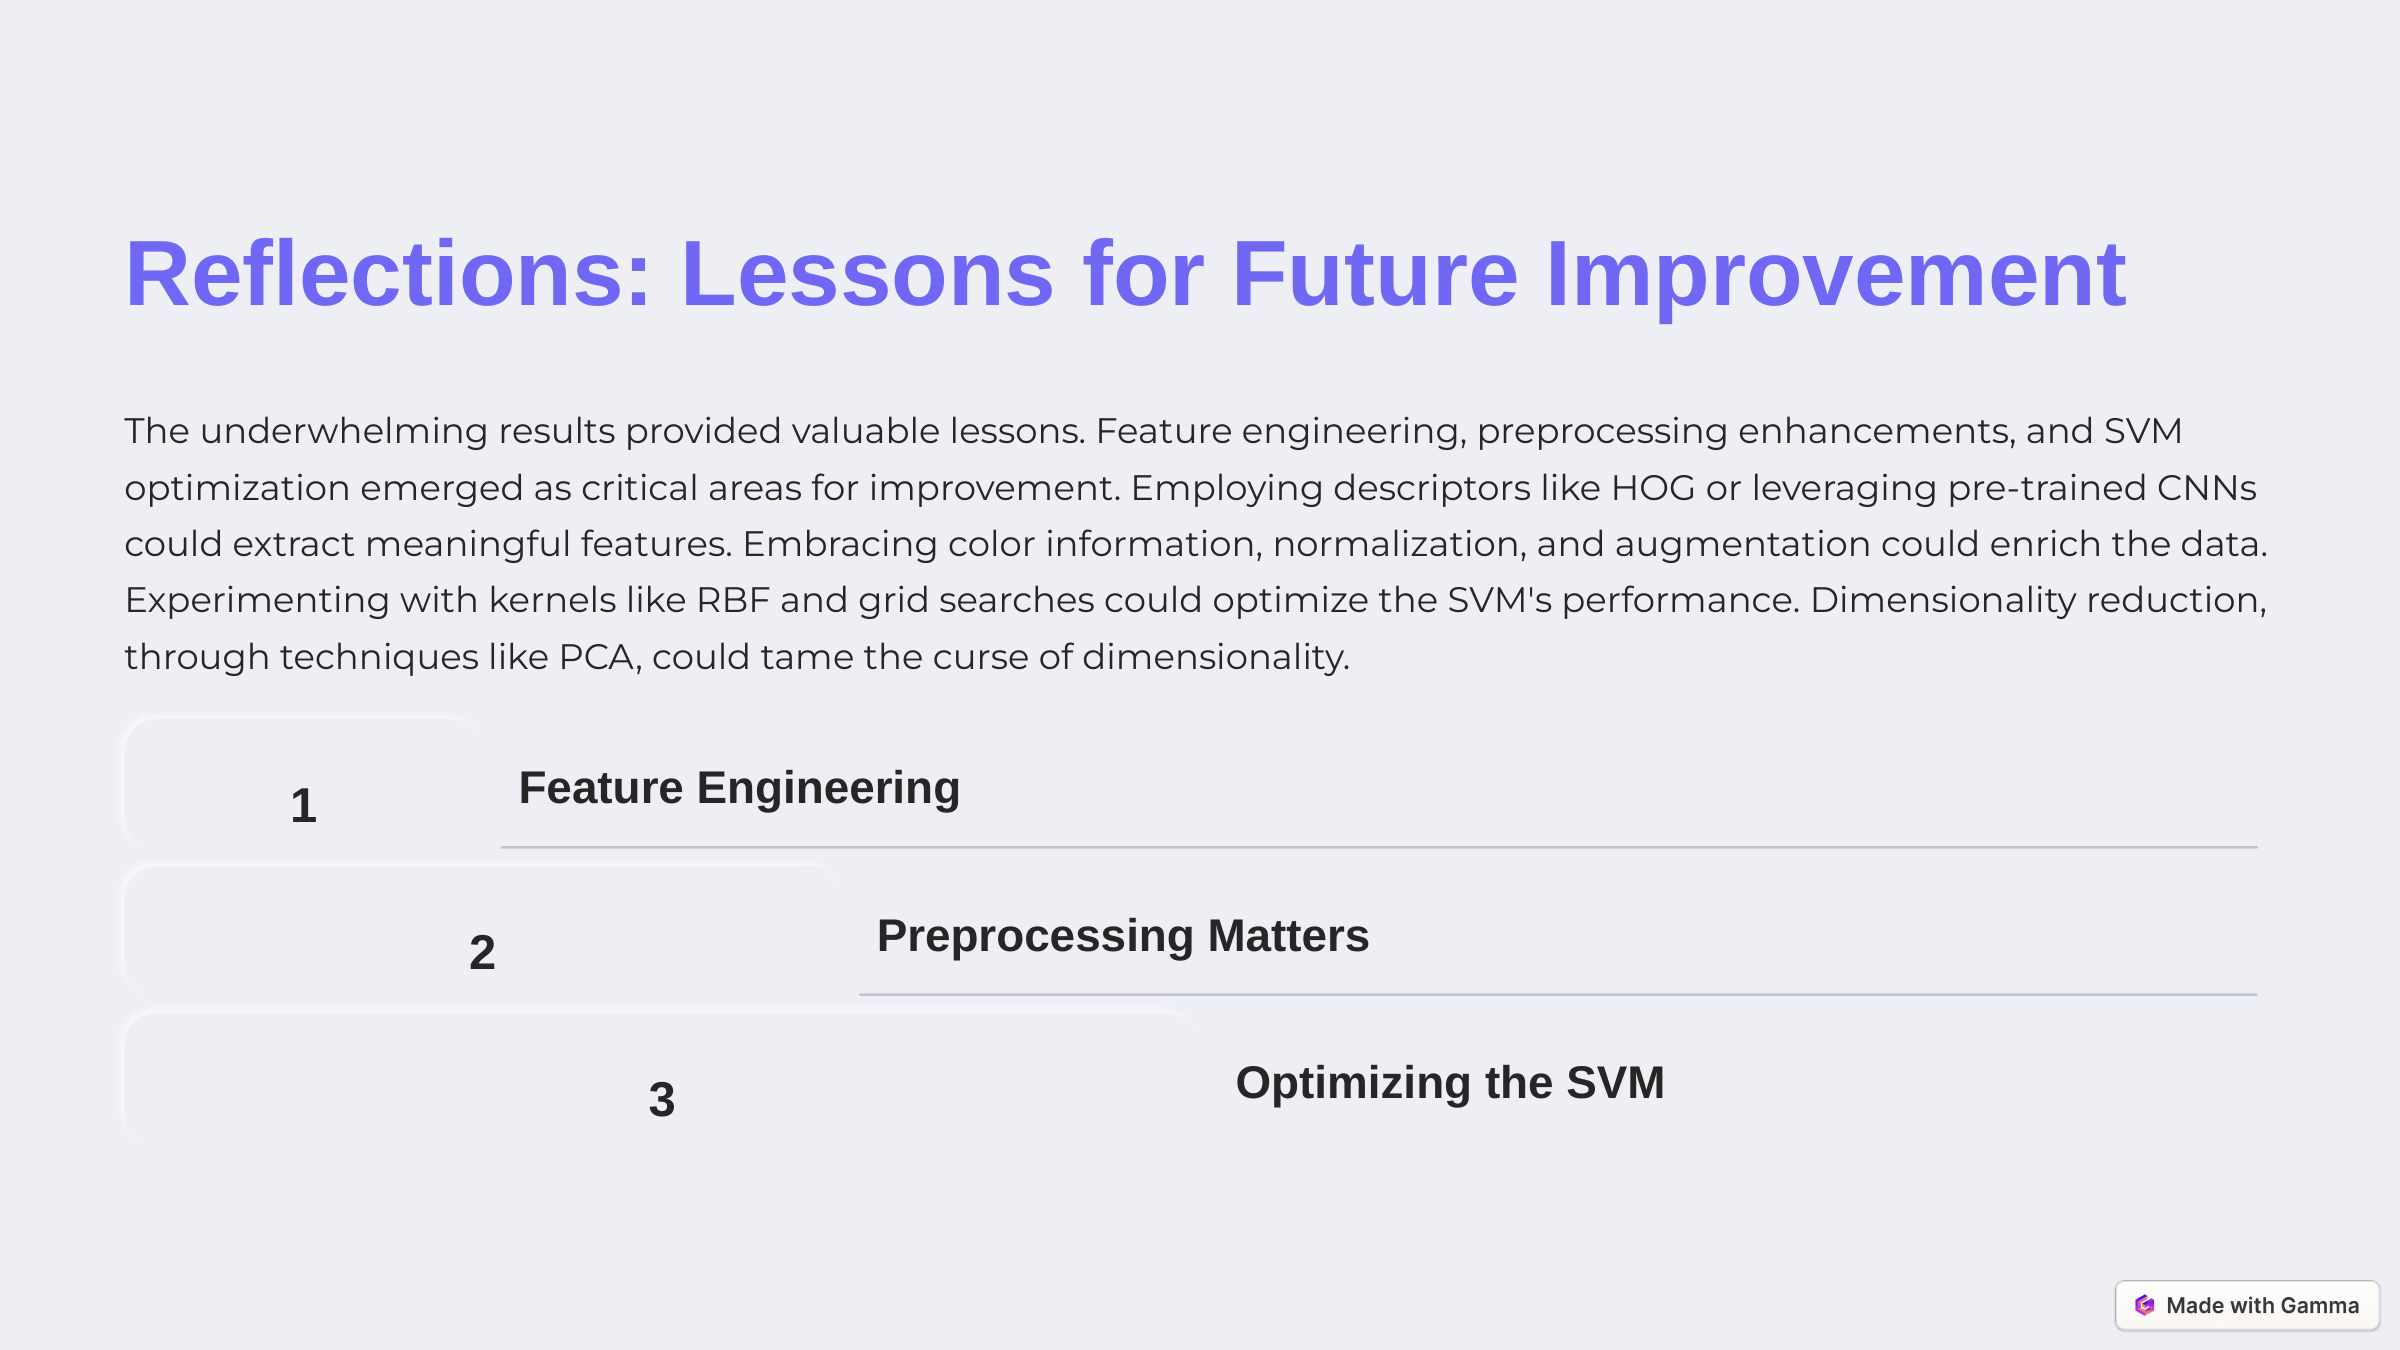

Reflections: Lessons for Future Improvement
The underwhelming results provided valuable lessons. Feature engineering, preprocessing enhancements, and SVM optimization emerged as critical areas for improvement. Employing descriptors like HOG or leveraging pre-trained CNNs could extract meaningful features. Embracing color information, normalization, and augmentation could enrich the data. Experimenting with kernels like RBF and grid searches could optimize the SVM's performance. Dimensionality reduction, through techniques like PCA, could tame the curse of dimensionality.

1
Feature Engineering

2
Preprocessing Matters

3
Optimizing the SVM